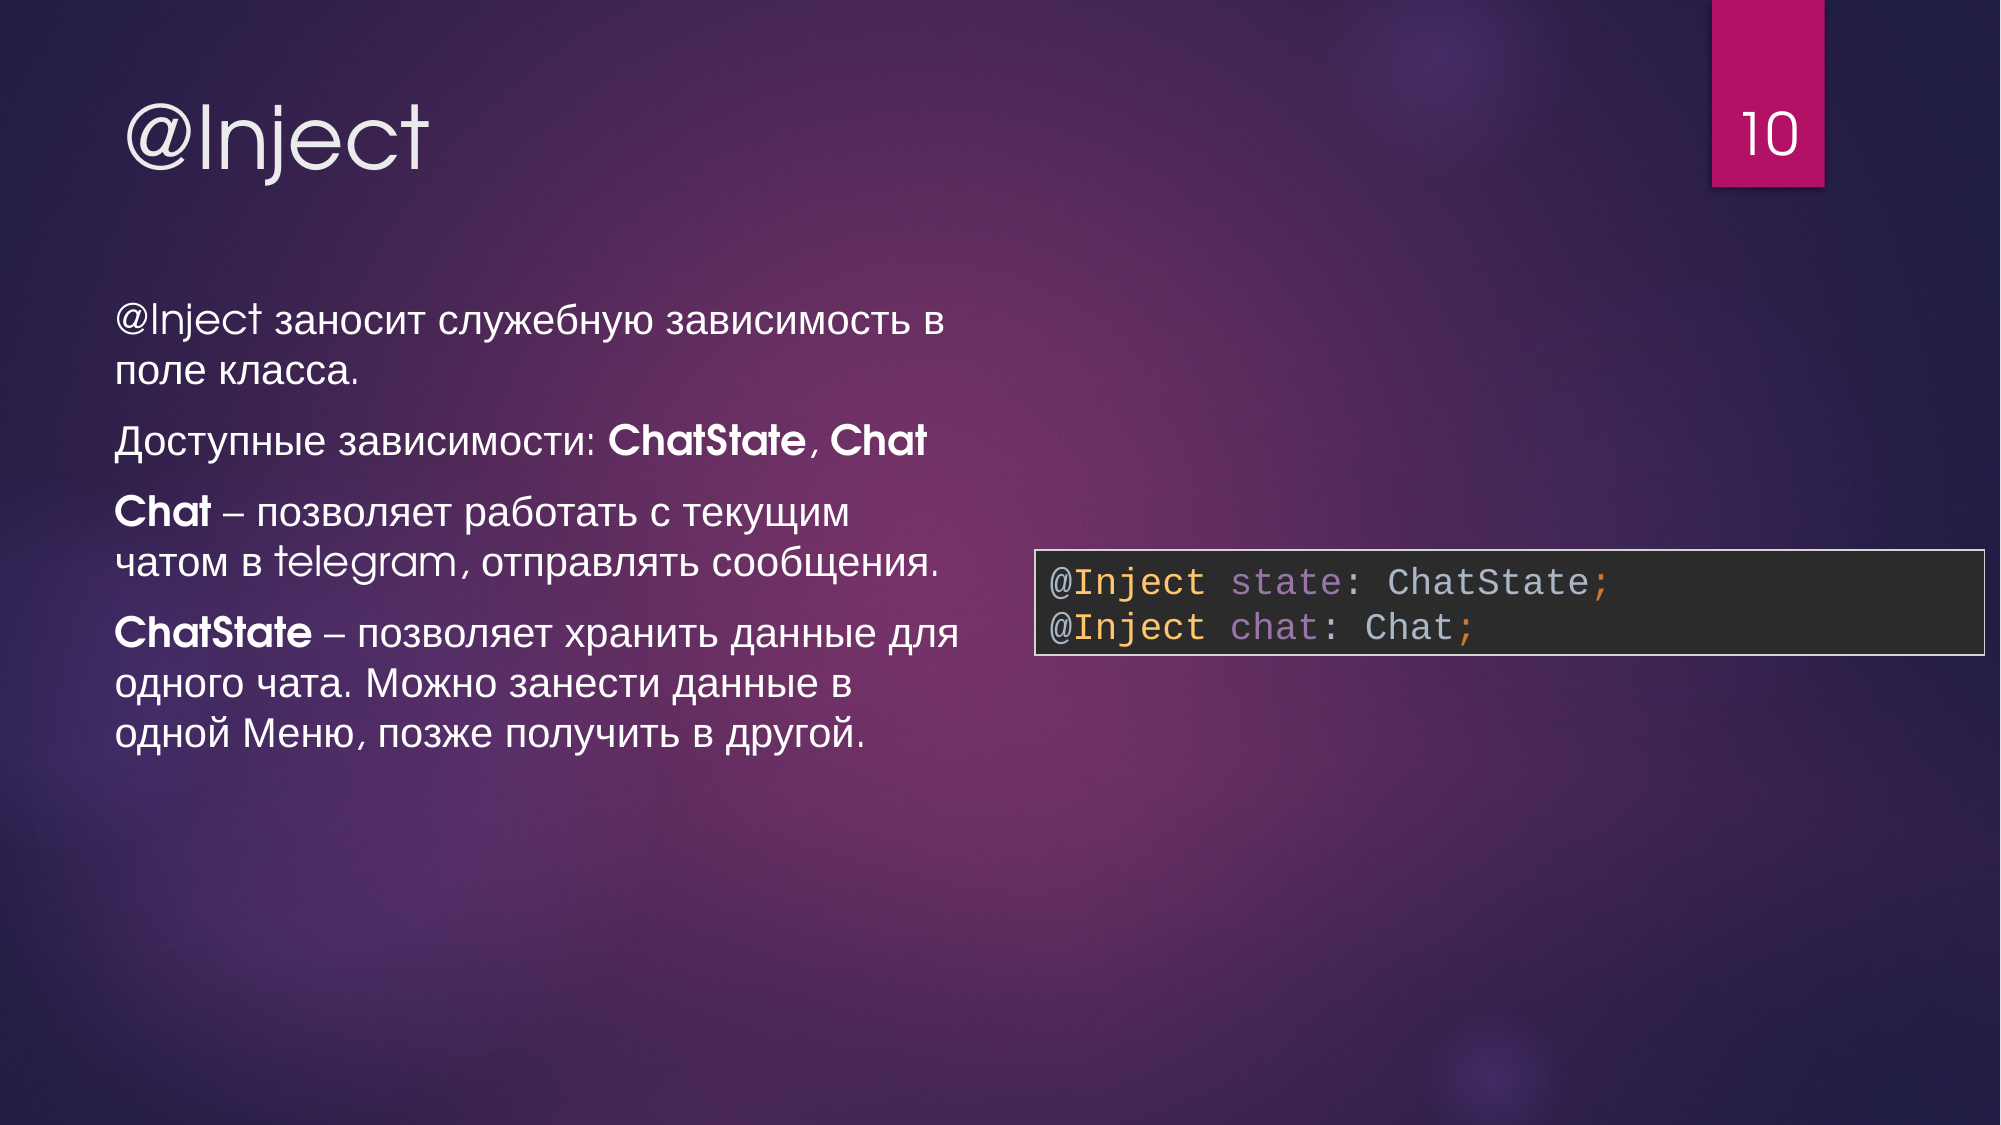

10
# @Inject
@Inject заносит служебную зависимость в поле класса.
Доступные зависимости: ChatState, Chat
Chat – позволяет работать с текущим чатом в telegram, отправлять сообщения.
ChatState – позволяет хранить данные для одного чата. Можно занести данные в одной Меню, позже получить в другой.

@Inject state: ChatState;
@Inject chat: Chat;